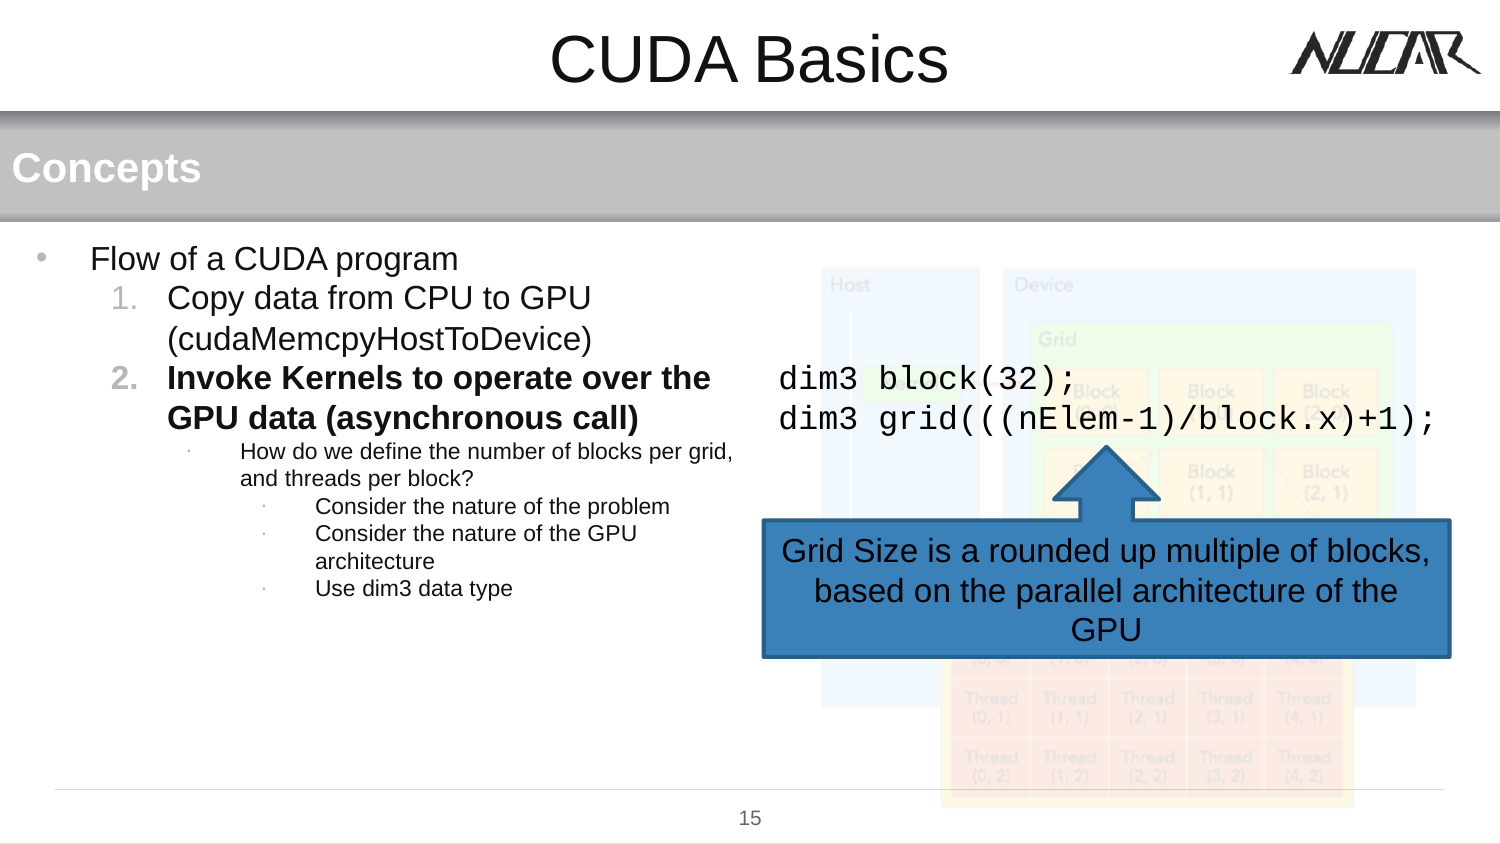

# CUDA Basics
Concepts
Flow of a CUDA program
Copy data from CPU to GPU (cudaMemcpyHostToDevice)
Invoke Kernels to operate over the GPU data (asynchronous call)
How do we define the number of blocks per grid, and threads per block?
Consider the nature of the problem
Consider the nature of the GPU architecture
Use dim3 data type

dim3 block(32);
dim3 grid(((nElem-1)/block.x)+1);
Grid Size is a rounded up multiple of blocks, based on the parallel architecture of the GPU
15